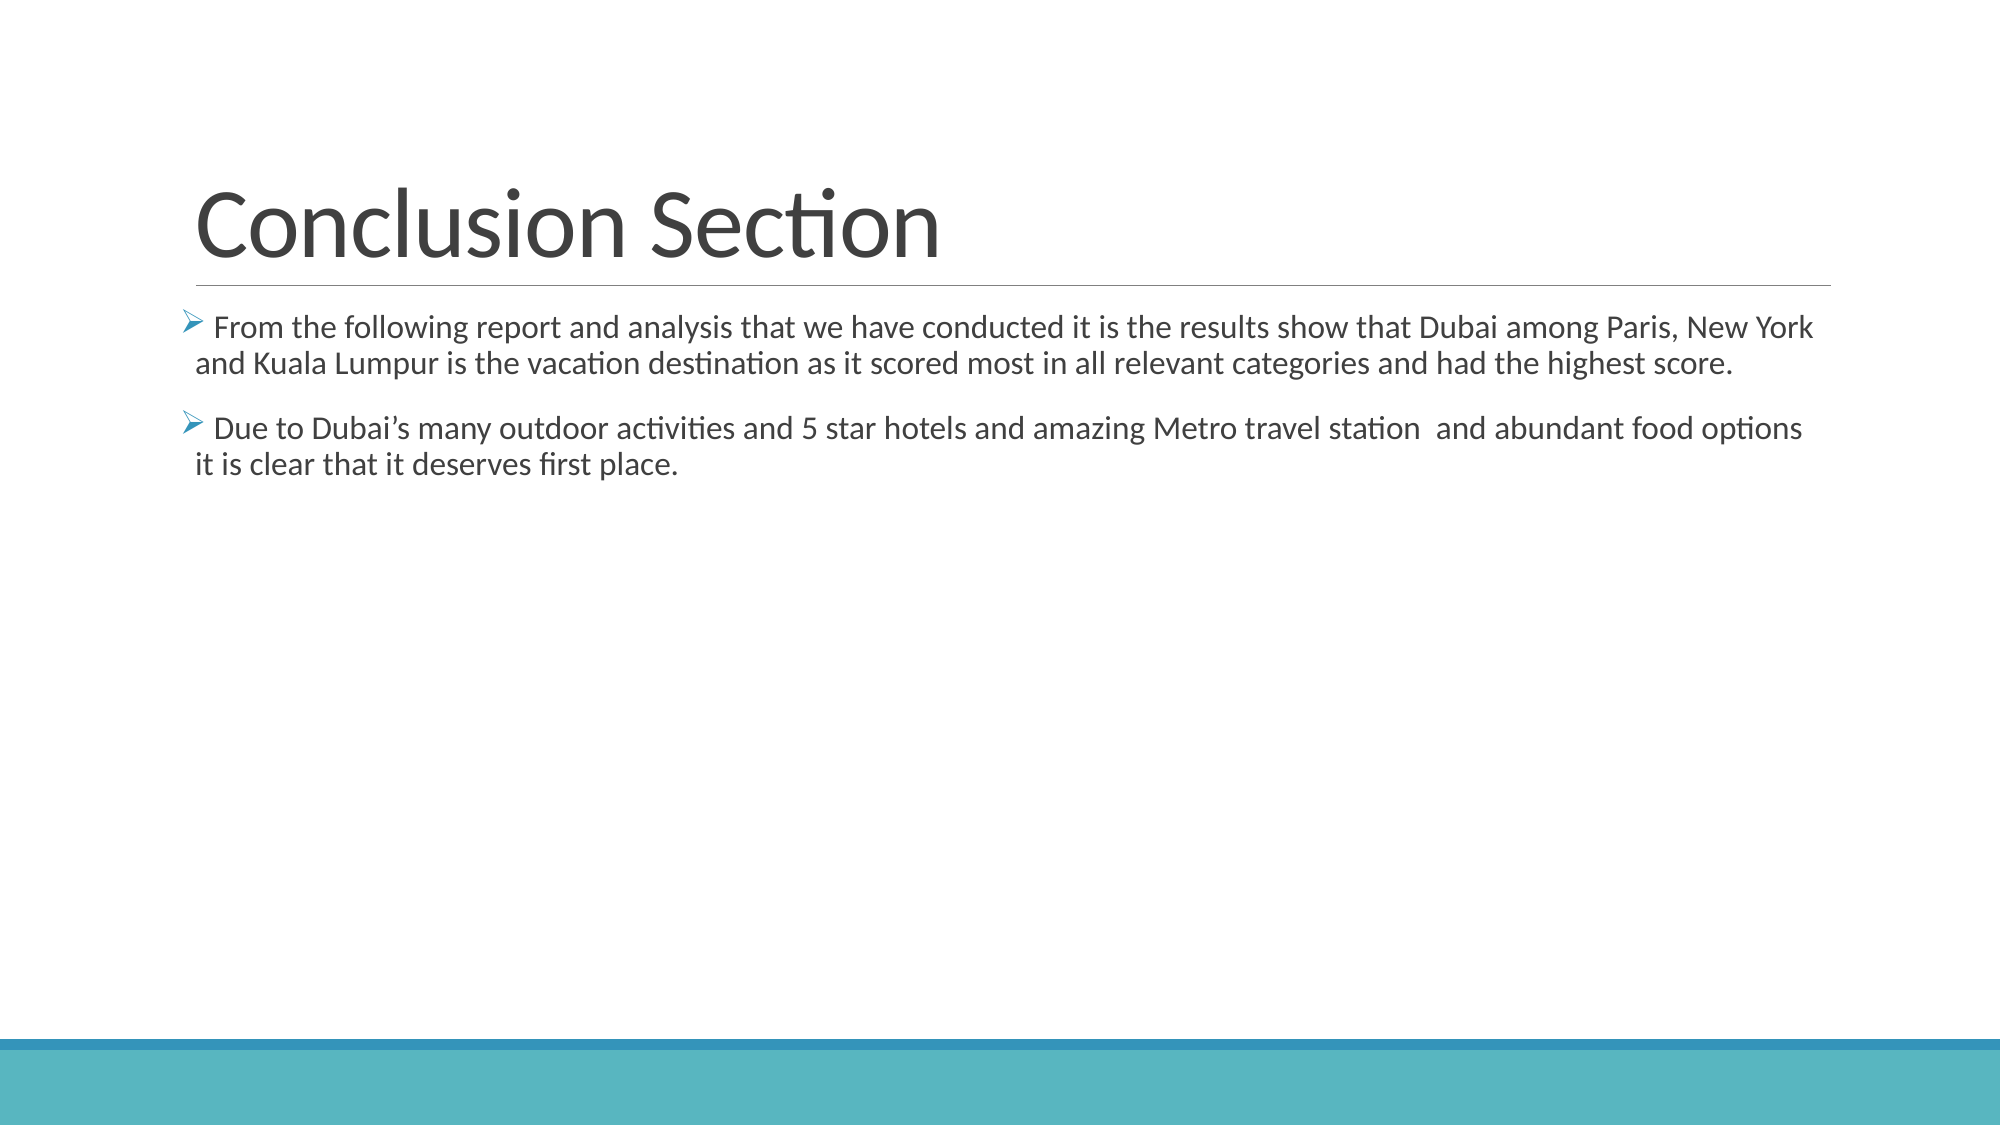

# Conclusion Section
 From the following report and analysis that we have conducted it is the results show that Dubai among Paris, New York and Kuala Lumpur is the vacation destination as it scored most in all relevant categories and had the highest score.
 Due to Dubai’s many outdoor activities and 5 star hotels and amazing Metro travel station  and abundant food options it is clear that it deserves first place.